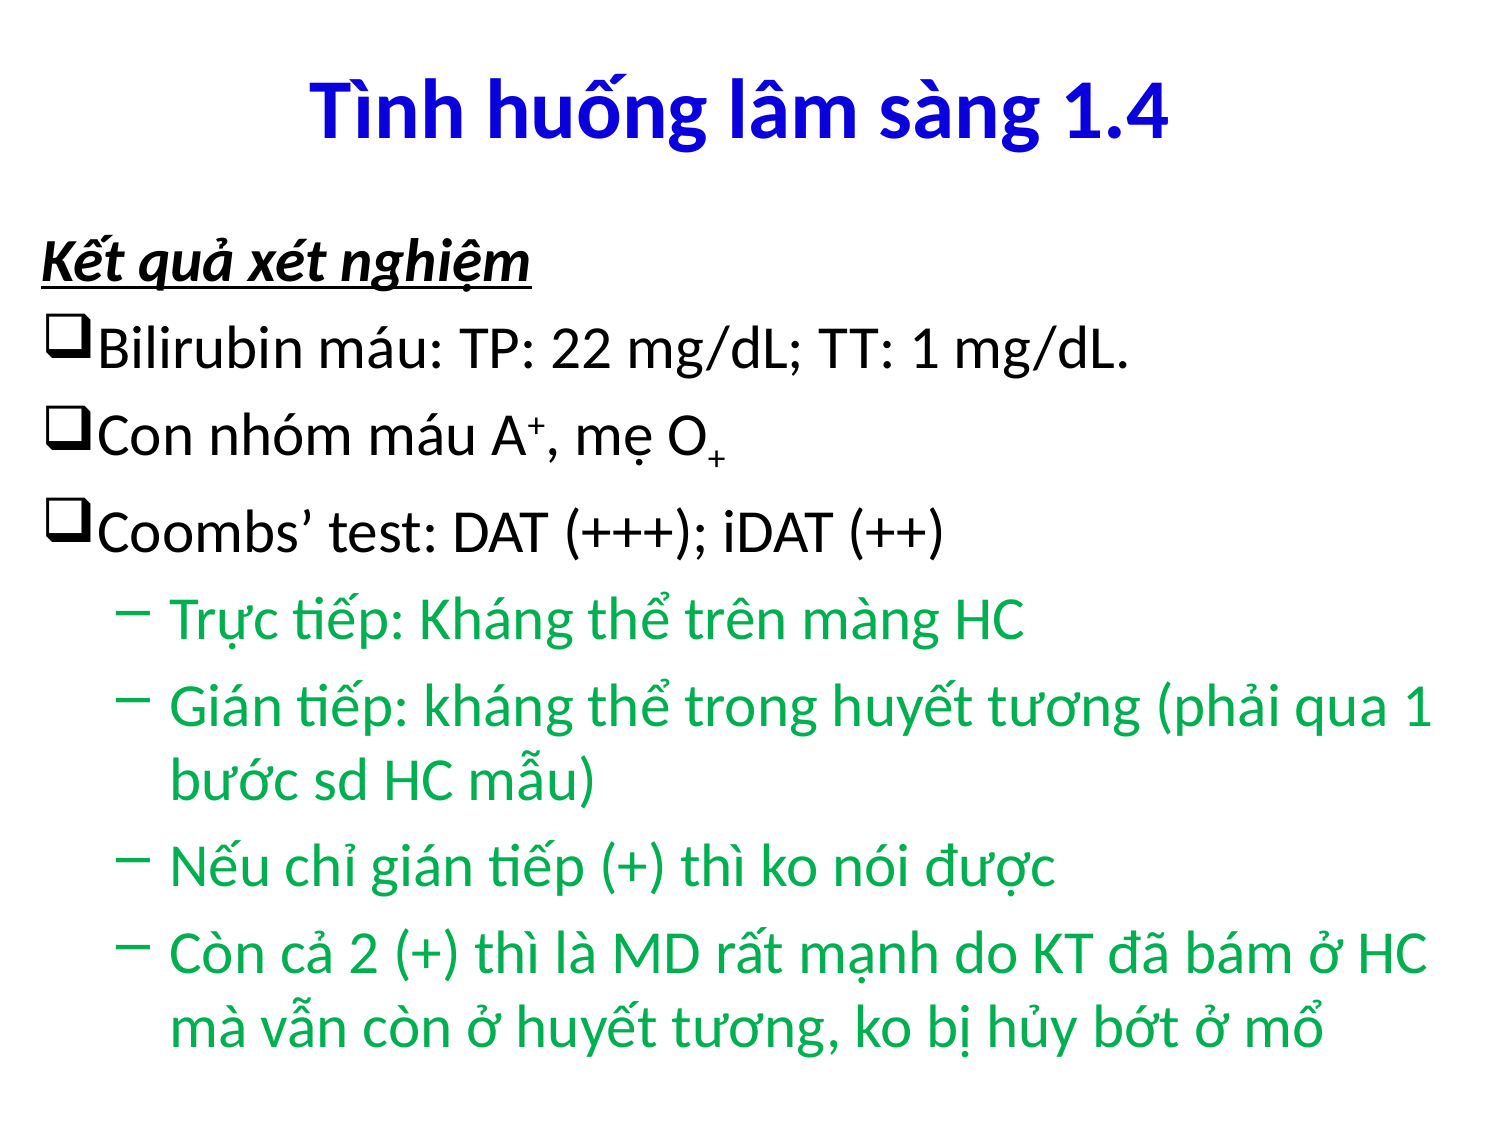

# Tình huống lâm sàng 1.4
Kết quả xét nghiệm
Bilirubin máu: TP: 22 mg/dL; TT: 1 mg/dL.
Con nhóm máu A+, mẹ O+
Coombs’ test: DAT (+++); iDAT (++)
Trực tiếp: Kháng thể trên màng HC
Gián tiếp: kháng thể trong huyết tương (phải qua 1 bước sd HC mẫu)
Nếu chỉ gián tiếp (+) thì ko nói được
Còn cả 2 (+) thì là MD rất mạnh do KT đã bám ở HC mà vẫn còn ở huyết tương, ko bị hủy bớt ở mổ